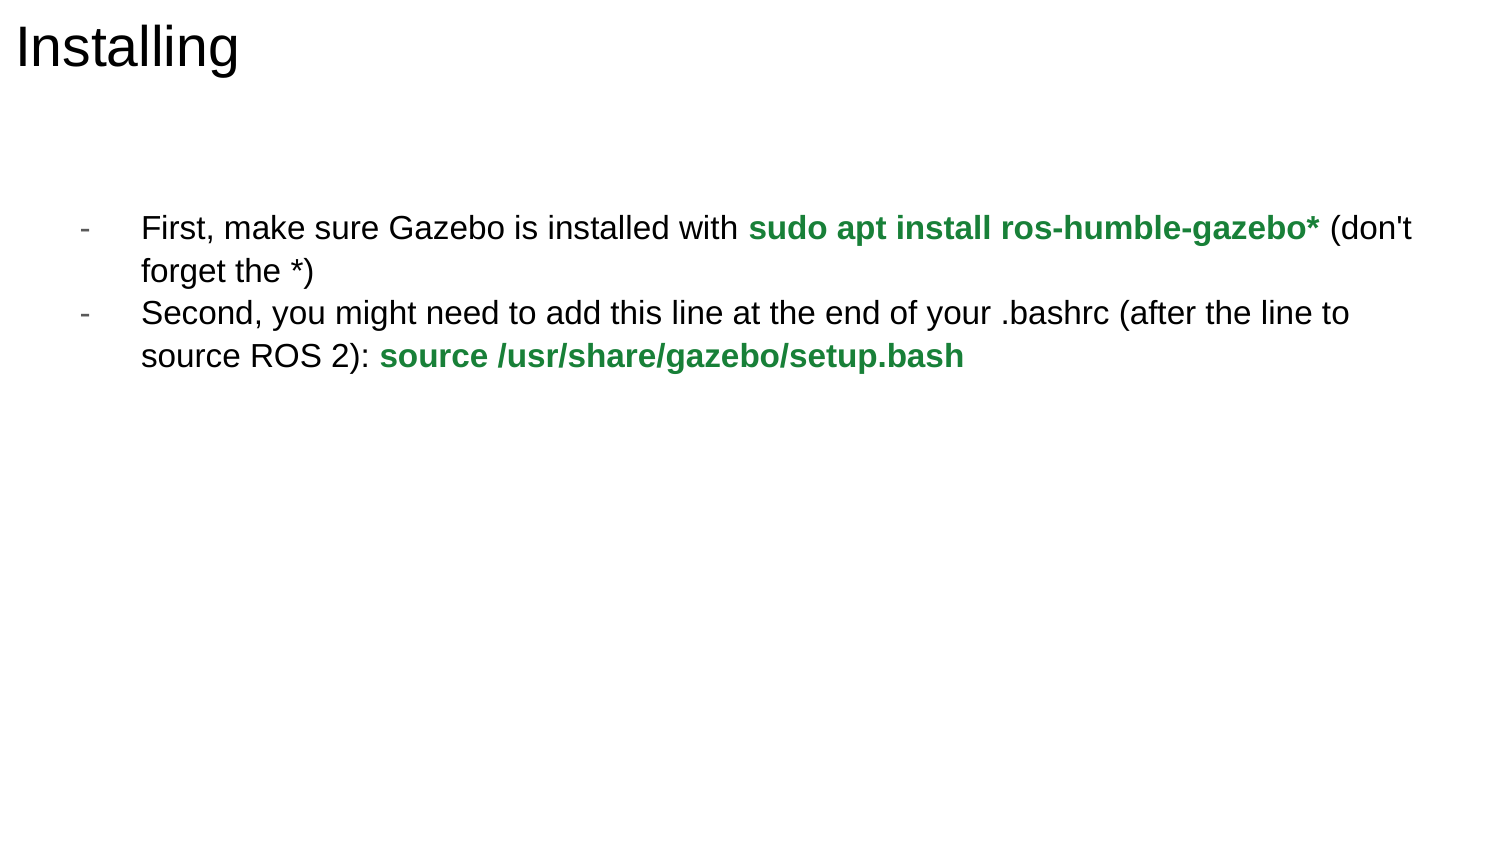

# Installing
First, make sure Gazebo is installed with sudo apt install ros-humble-gazebo* (don't forget the *)
Second, you might need to add this line at the end of your .bashrc (after the line to source ROS 2): source /usr/share/gazebo/setup.bash